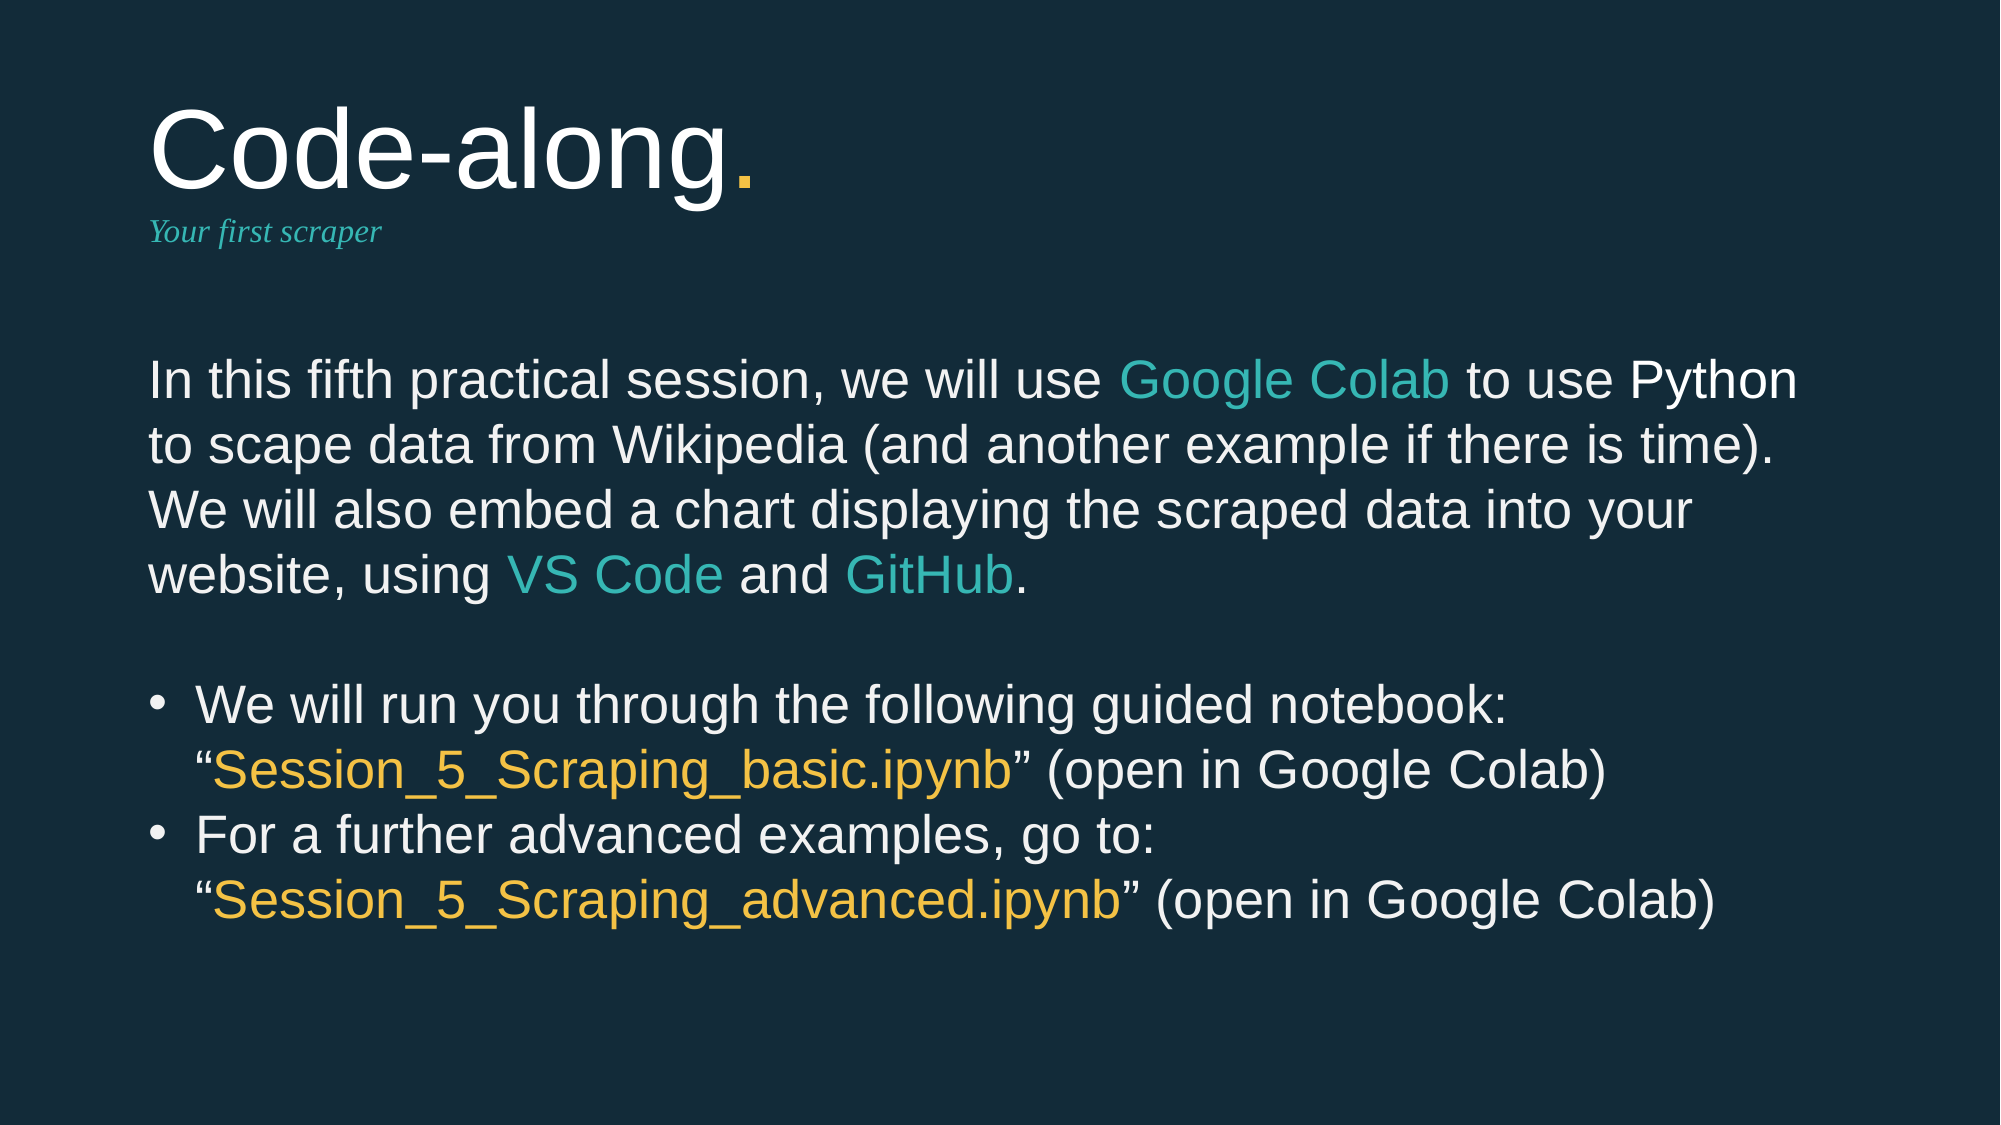

# Code-along. Your first scraper

In this fifth practical session, we will use Google Colab to use Python to scape data from Wikipedia (and another example if there is time). We will also embed a chart displaying the scraped data into your website, using VS Code and GitHub.

We will run you through the following guided notebook: “Session_5_Scraping_basic.ipynb” (open in Google Colab)
For a further advanced examples, go to: “Session_5_Scraping_advanced.ipynb” (open in Google Colab)